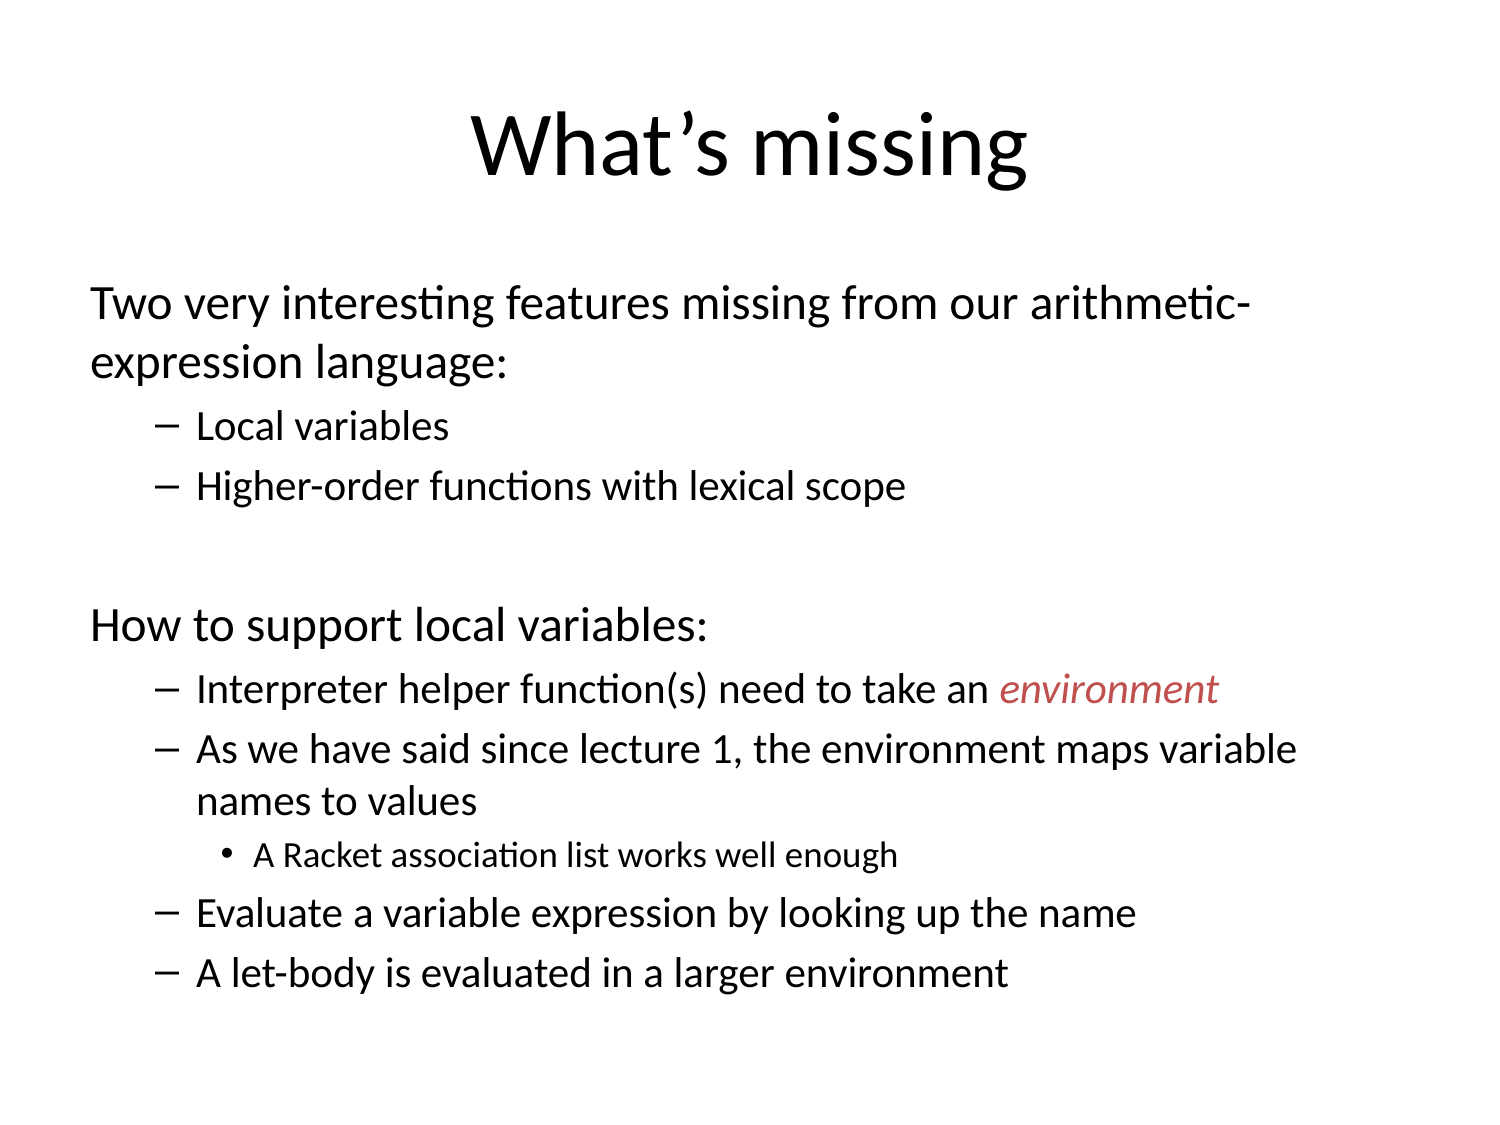

# What’s missing
Two very interesting features missing from our arithmetic-expression language:
Local variables
Higher-order functions with lexical scope

How to support local variables:
Interpreter helper function(s) need to take an environment
As we have said since lecture 1, the environment maps variable names to values
A Racket association list works well enough
Evaluate a variable expression by looking up the name
A let-body is evaluated in a larger environment